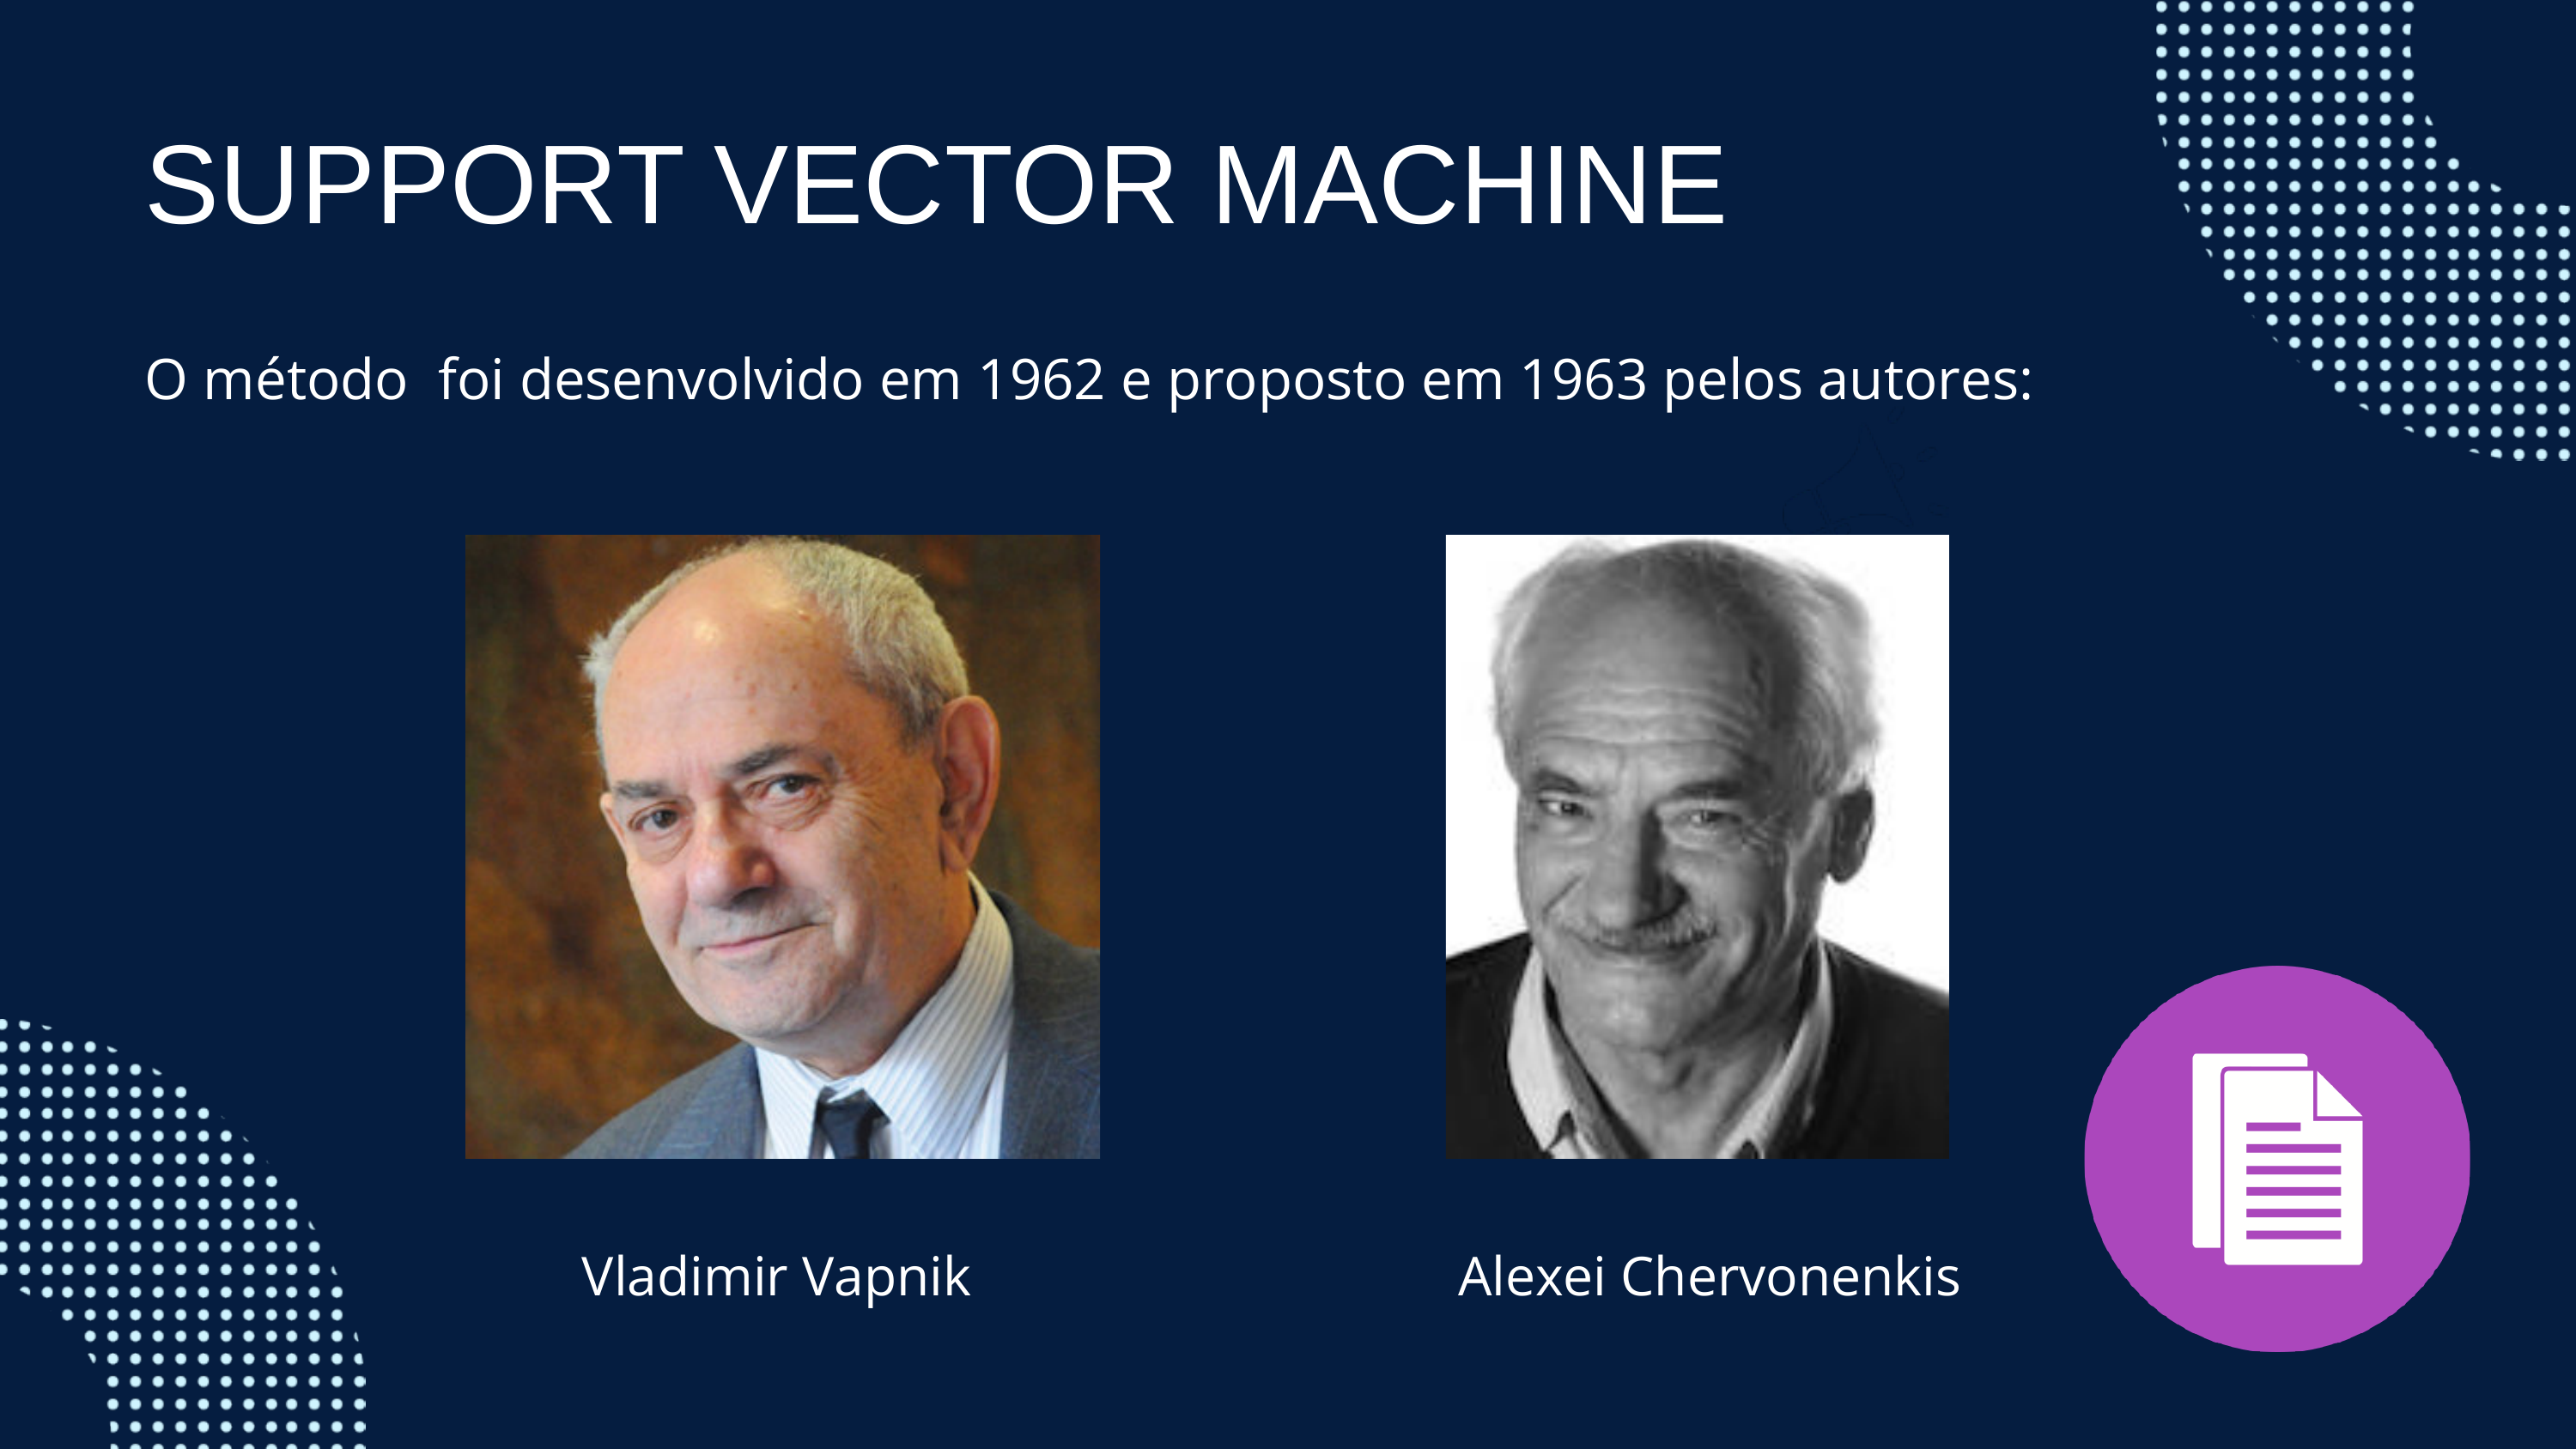

SUPPORT VECTOR MACHINE
O método  foi desenvolvido em 1962 e proposto em 1963 pelos autores:

Vladimir Vapnik
Alexei Chervonenkis